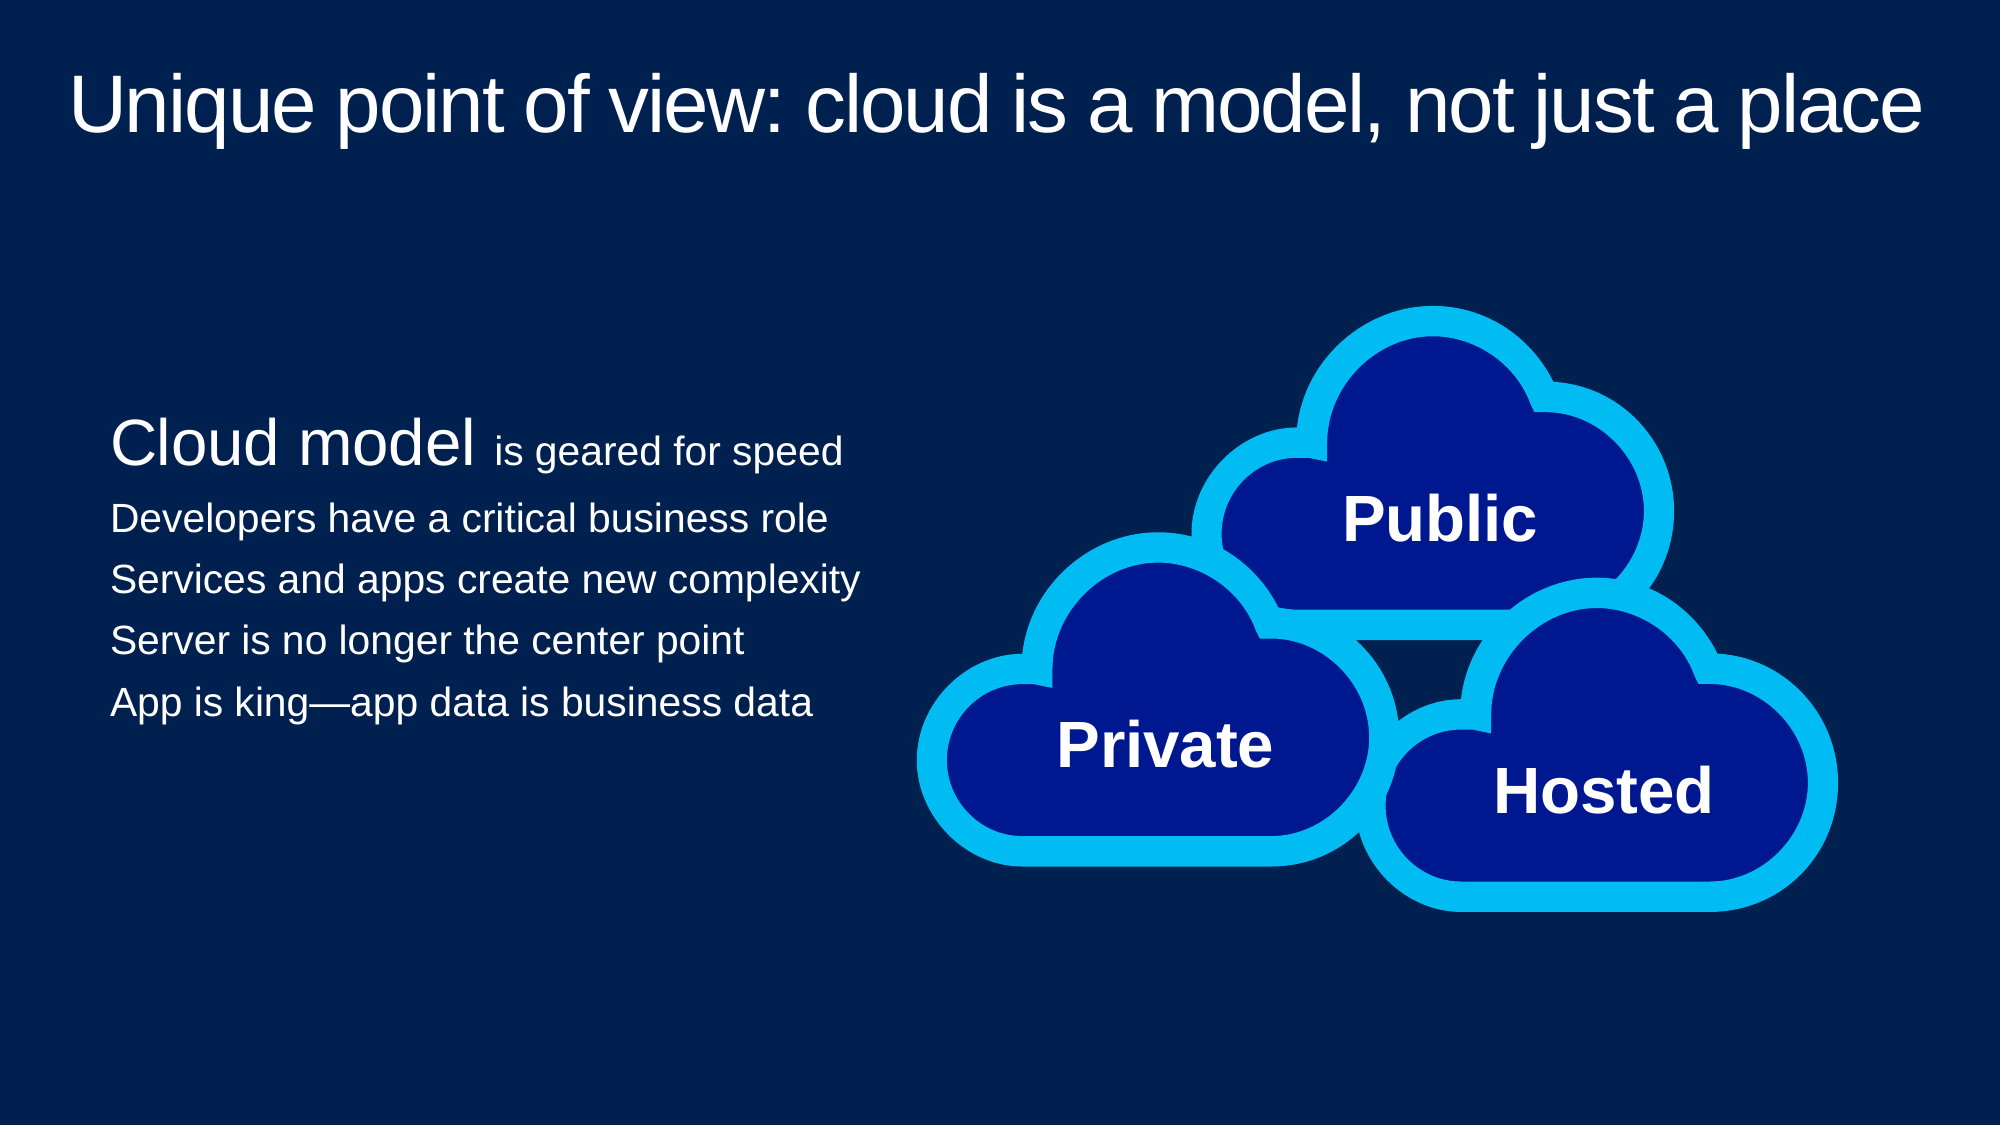

# Unique point of view: cloud is a model, not just a place

Public
Cloud model is geared for speed
Developers have a critical business role
Services and apps create new complexity
Server is no longer the center point
App is king—app data is business data

Private

Hosted